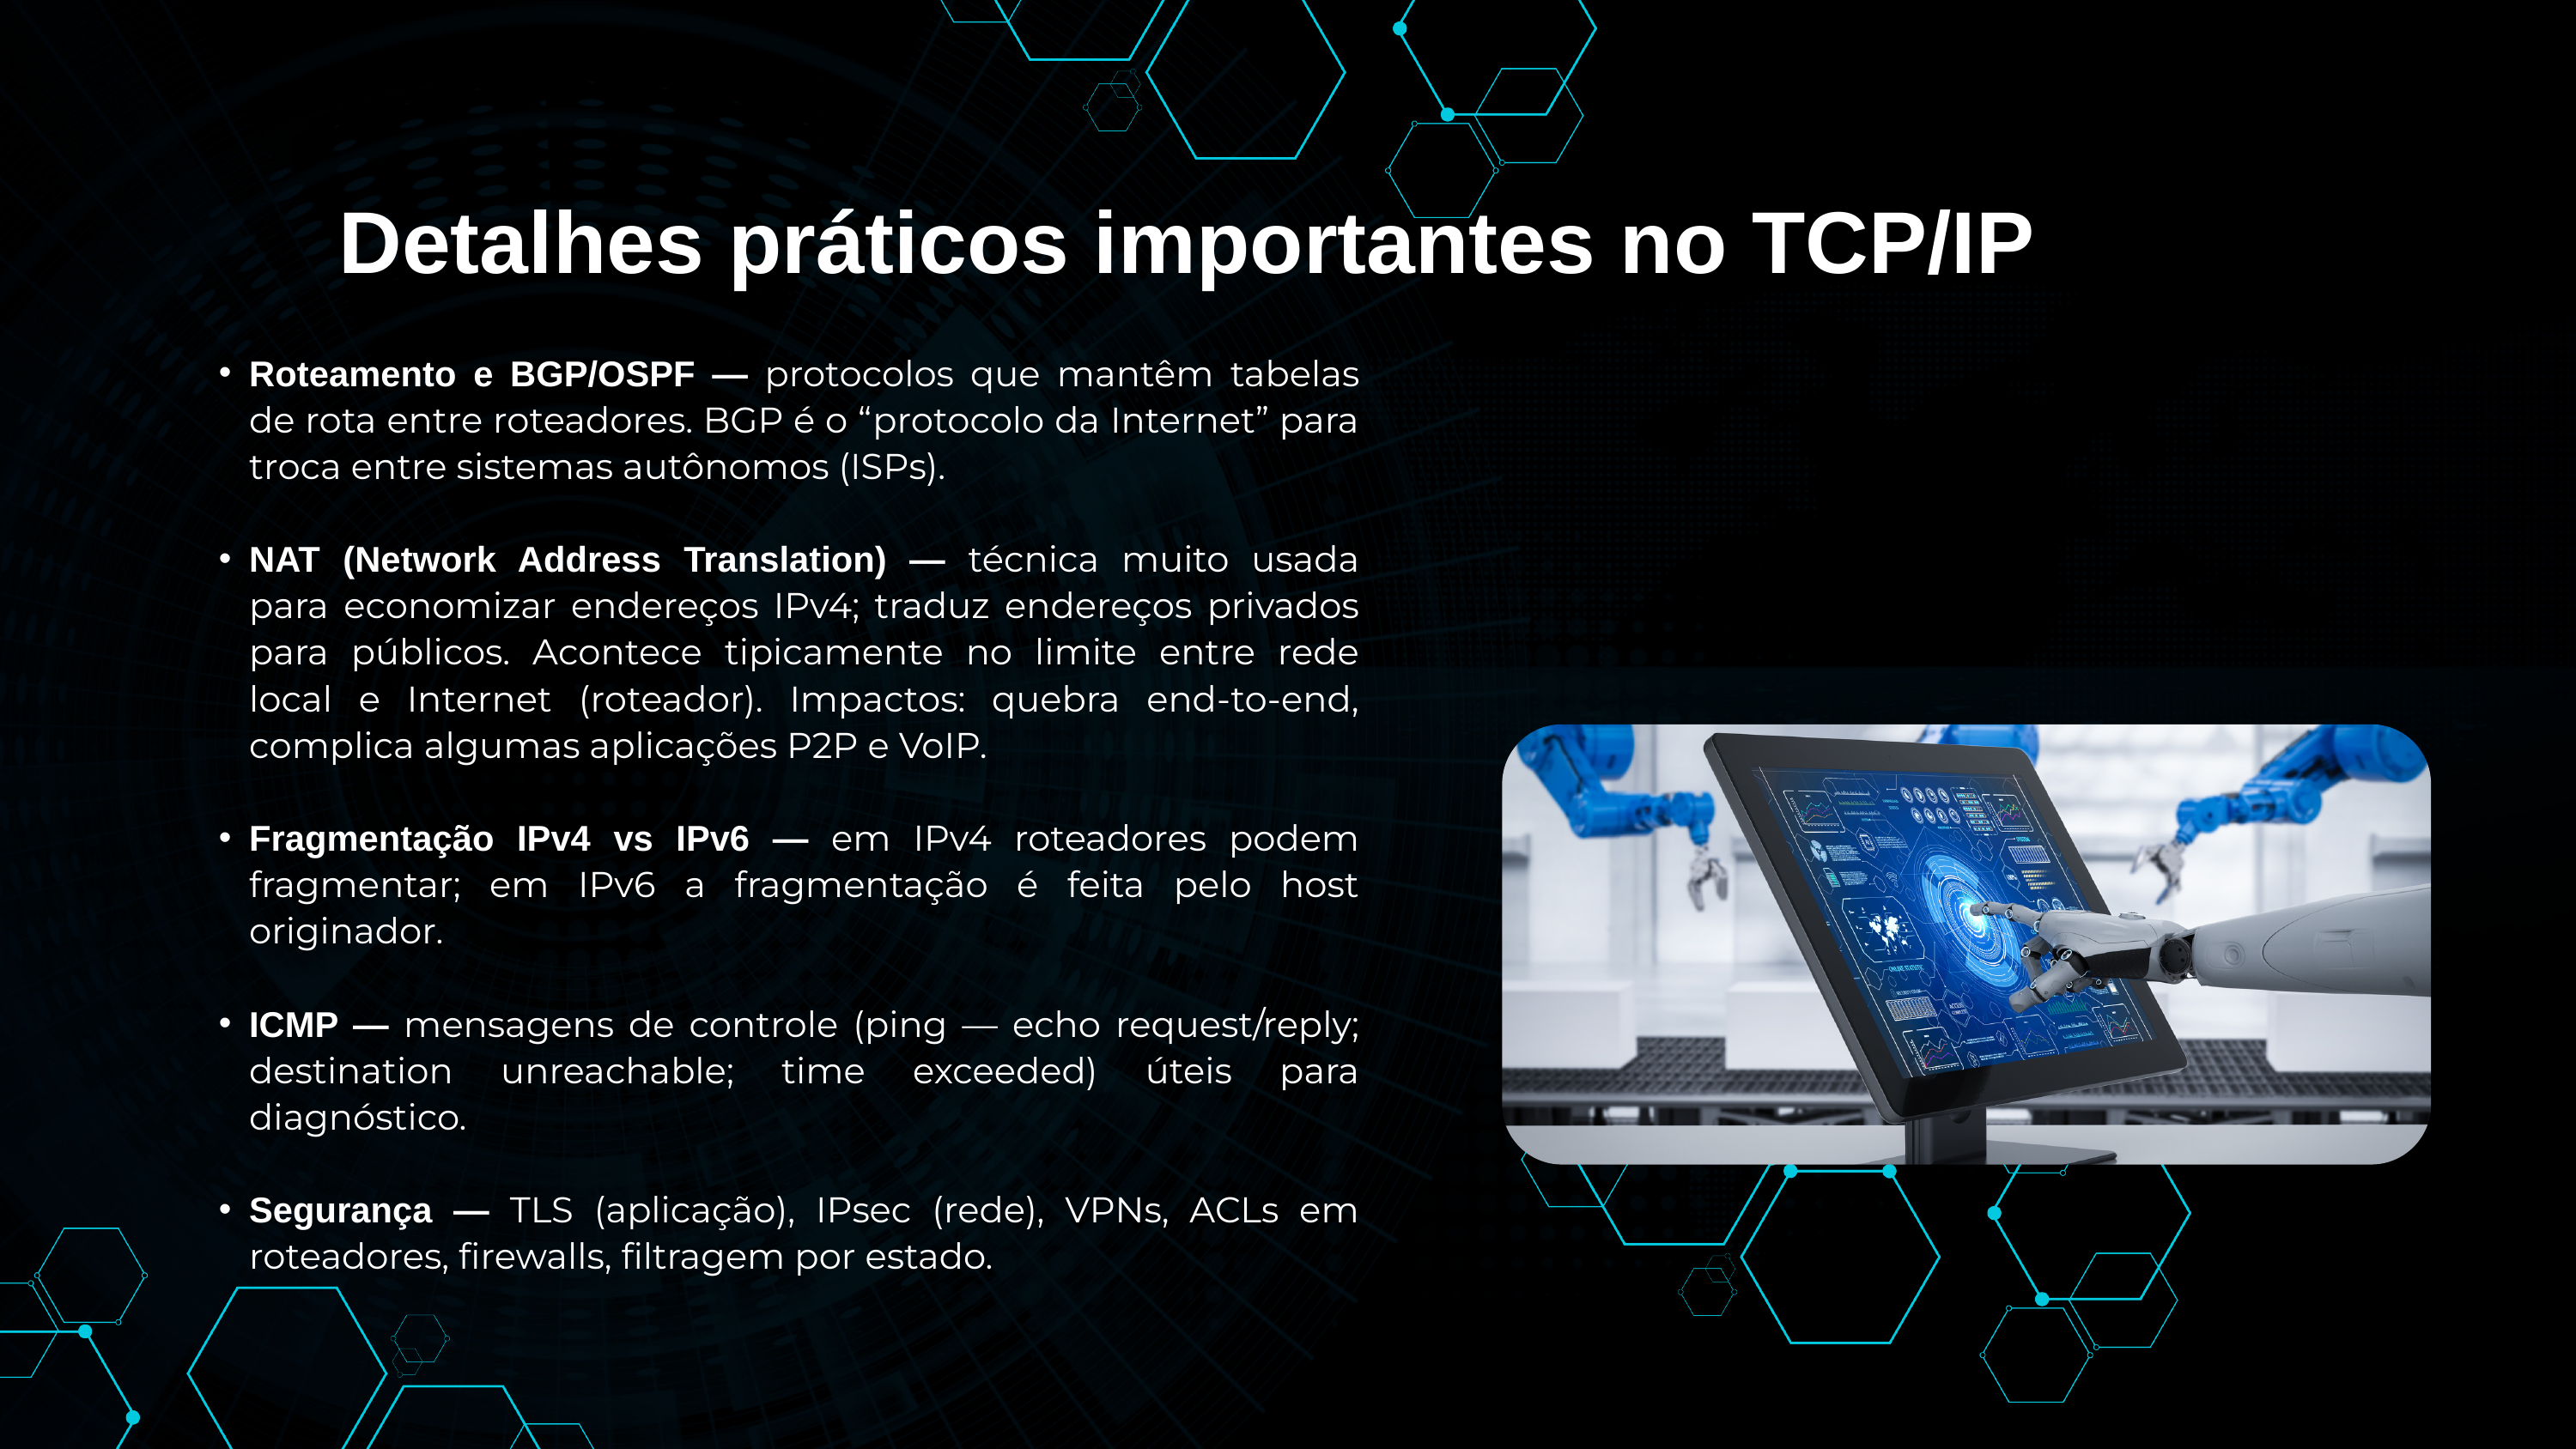

Detalhes práticos importantes no TCP/IP
Roteamento e BGP/OSPF — protocolos que mantêm tabelas de rota entre roteadores. BGP é o “protocolo da Internet” para troca entre sistemas autônomos (ISPs).

NAT (Network Address Translation) — técnica muito usada para economizar endereços IPv4; traduz endereços privados para públicos. Acontece tipicamente no limite entre rede local e Internet (roteador). Impactos: quebra end-to-end, complica algumas aplicações P2P e VoIP.

Fragmentação IPv4 vs IPv6 — em IPv4 roteadores podem fragmentar; em IPv6 a fragmentação é feita pelo host originador.

ICMP — mensagens de controle (ping — echo request/reply; destination unreachable; time exceeded) úteis para diagnóstico.

Segurança — TLS (aplicação), IPsec (rede), VPNs, ACLs em roteadores, firewalls, filtragem por estado.